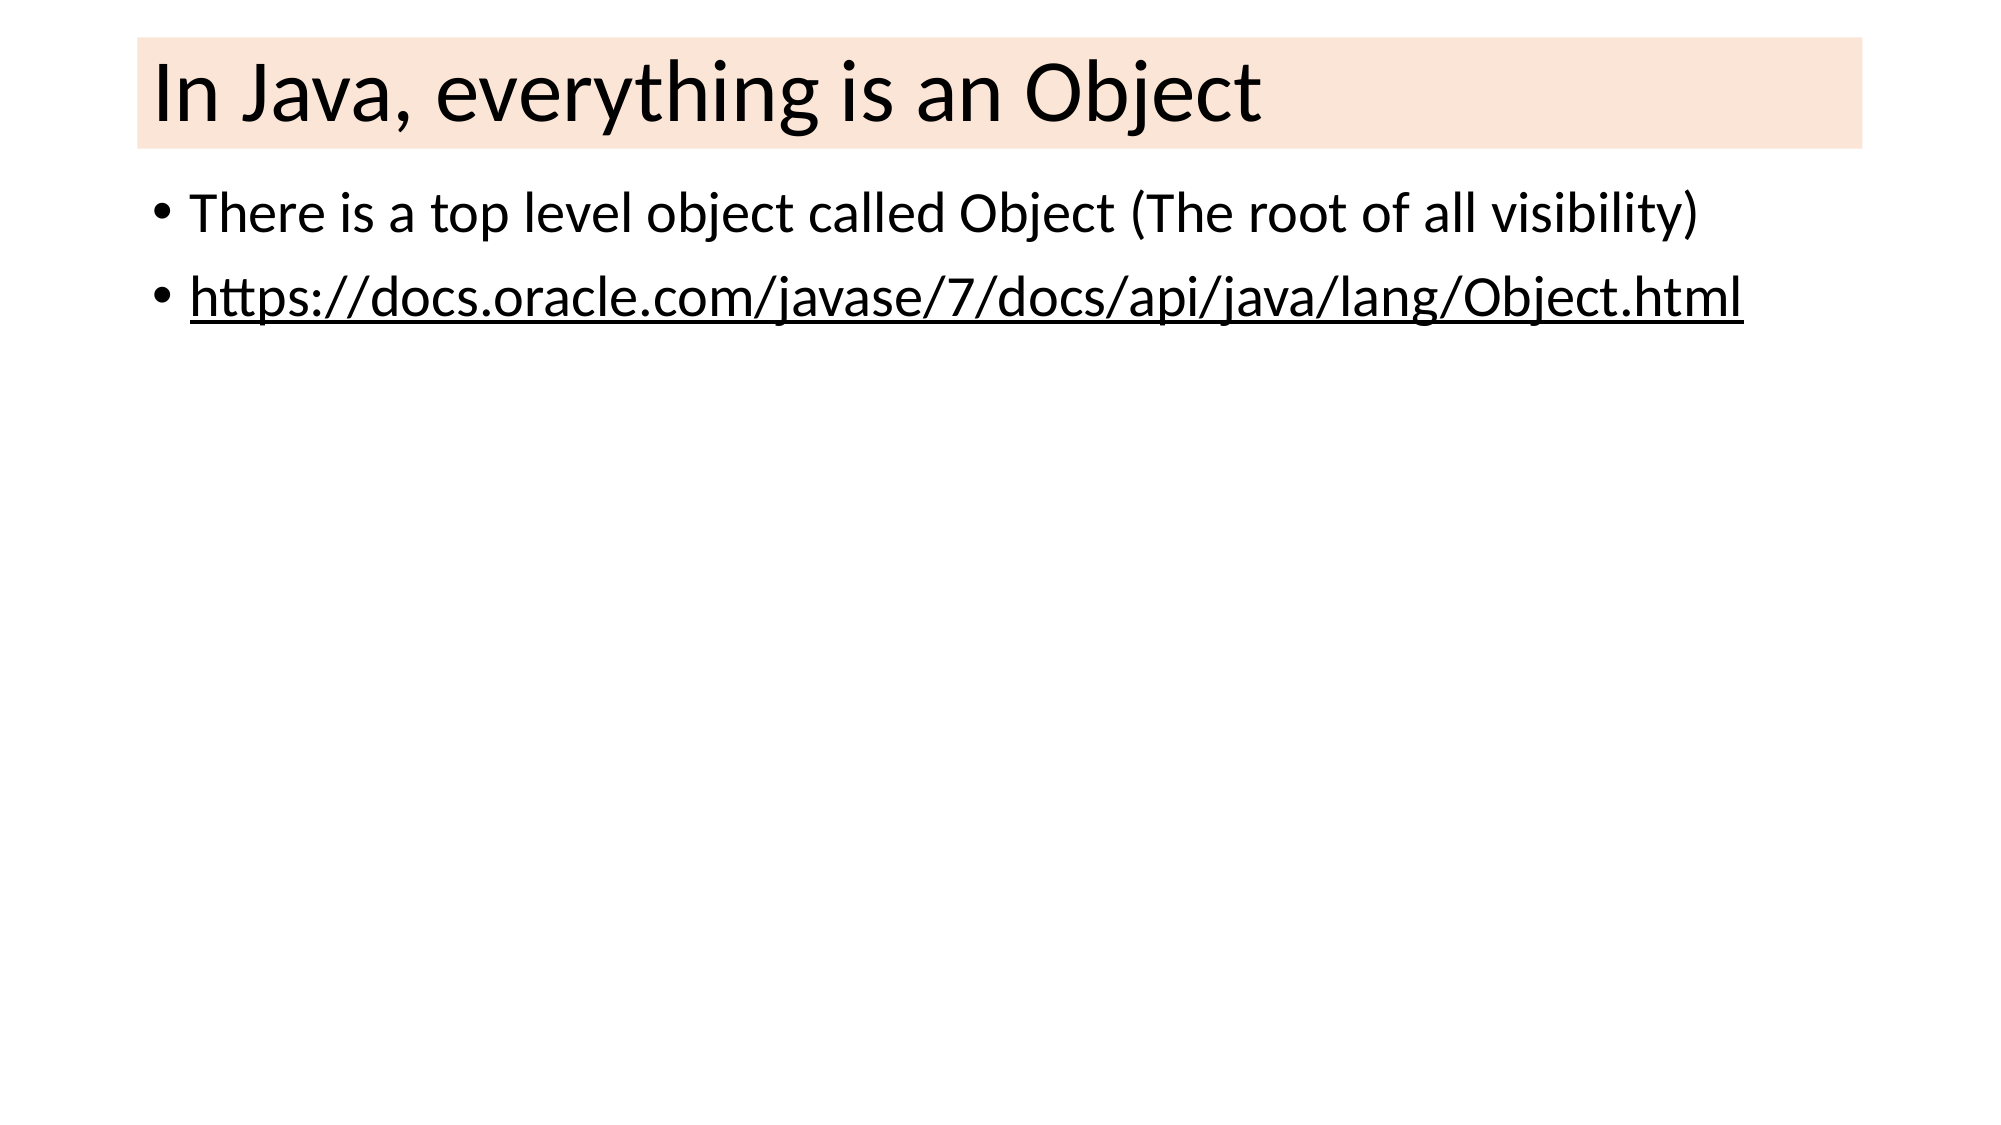

# In Java, everything is an Object
There is a top level object called Object (The root of all visibility)
https://docs.oracle.com/javase/7/docs/api/java/lang/Object.html